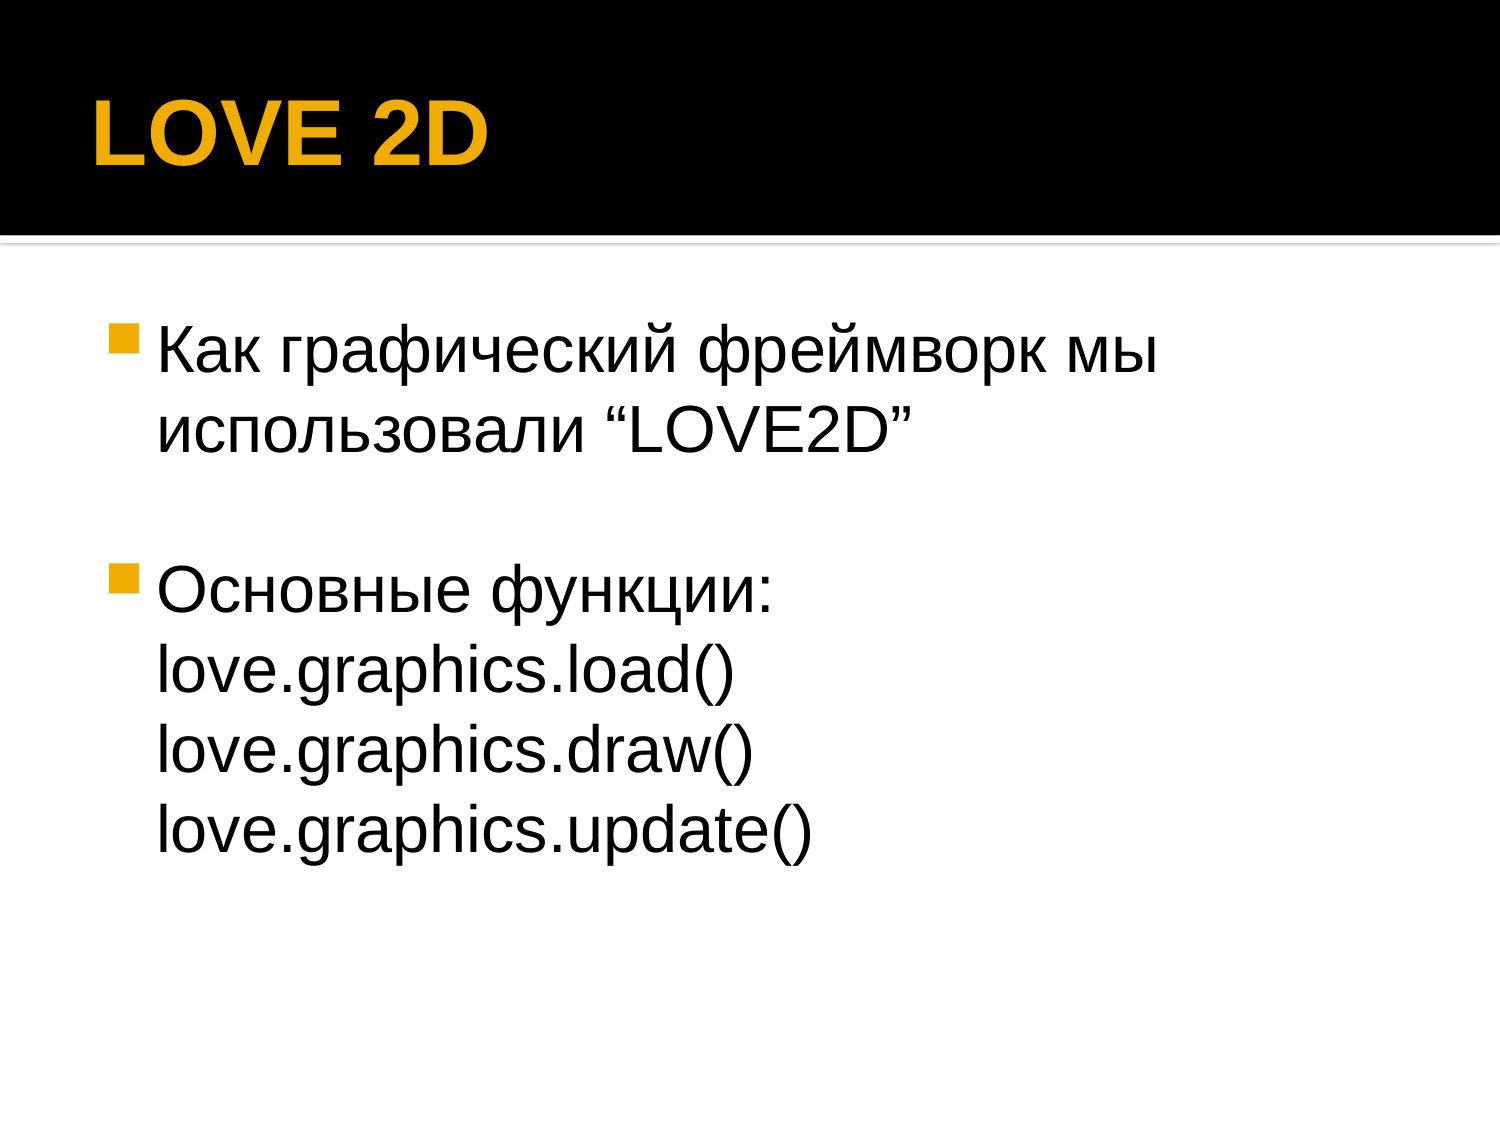

# LOVE 2D
Как графический фреймворк мы использовали “LOVE2D”
Основные функции:
love.graphics.load()
love.graphics.draw()
love.graphics.update()